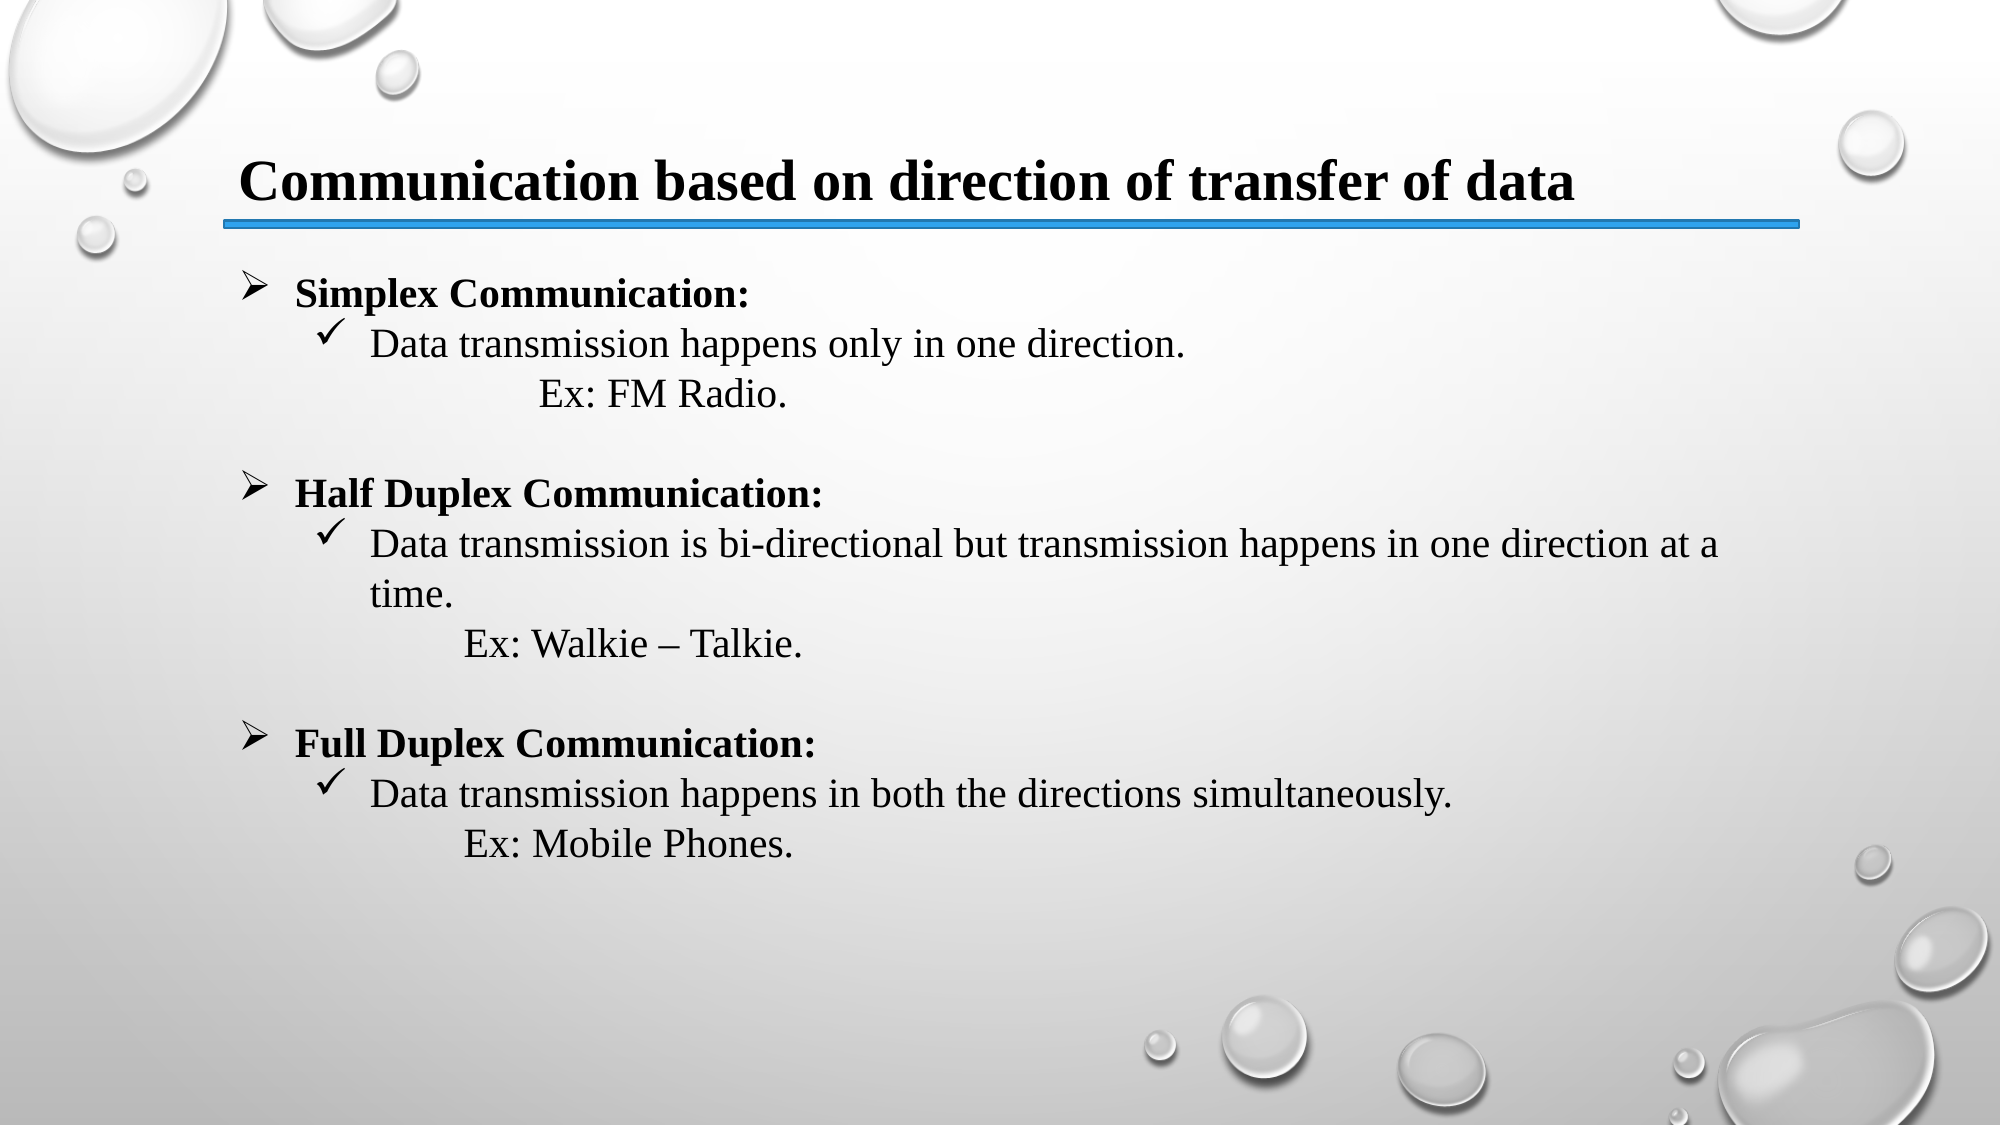

Communication based on direction of transfer of data

Simplex Communication:
Data transmission happens only in one direction.
		Ex: FM Radio.

Half Duplex Communication:
Data transmission is bi-directional but transmission happens in one direction at a time.
	Ex: Walkie – Talkie.

Full Duplex Communication:
Data transmission happens in both the directions simultaneously.
	Ex: Mobile Phones.